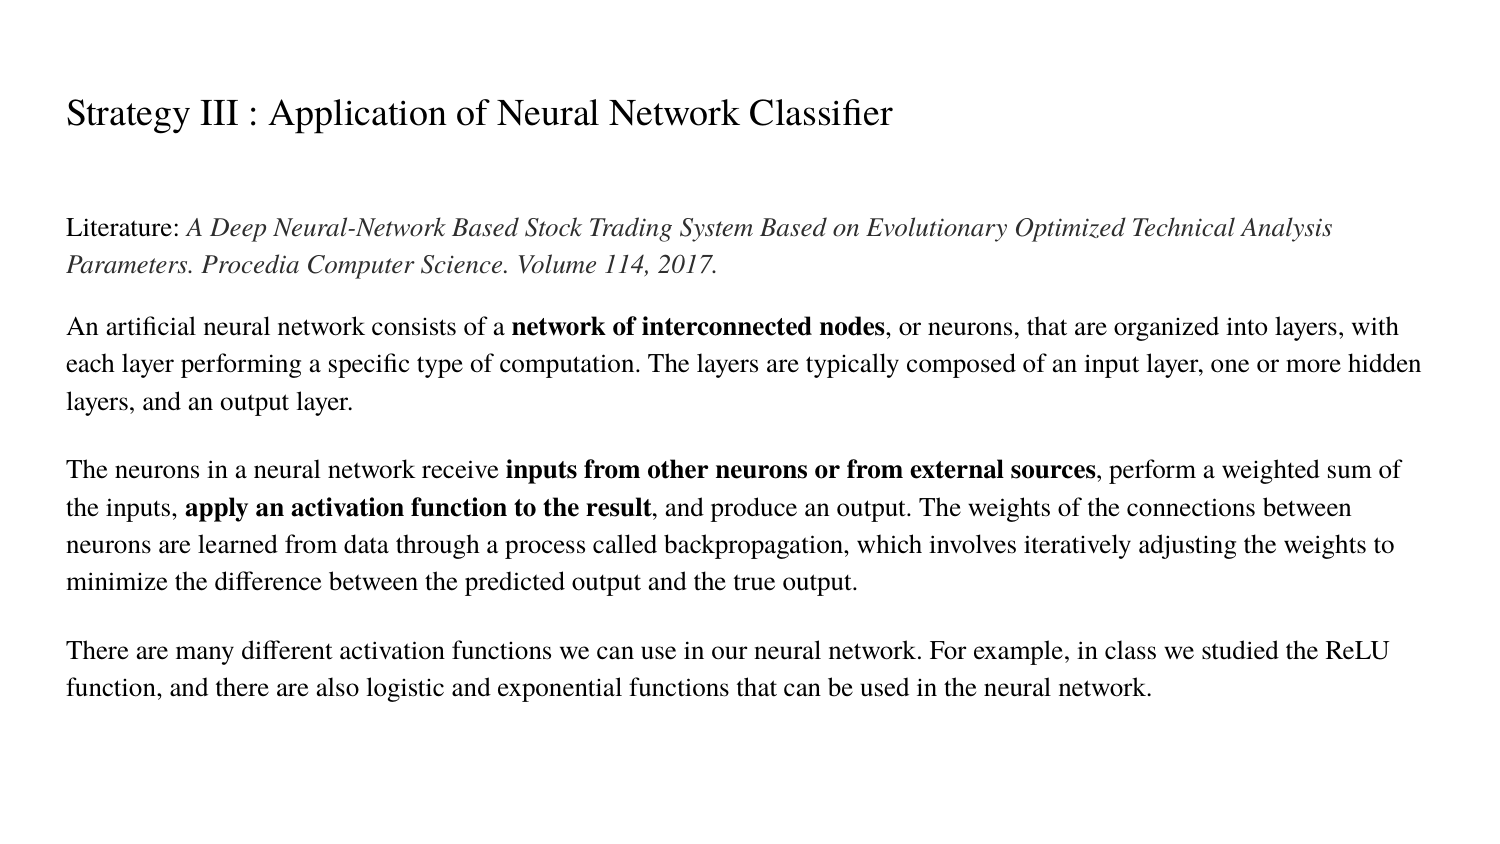

# Strategy III : Application of Neural Network Classifier
Literature: A Deep Neural-Network Based Stock Trading System Based on Evolutionary Optimized Technical Analysis Parameters. Procedia Computer Science. Volume 114, 2017.
An artificial neural network consists of a network of interconnected nodes, or neurons, that are organized into layers, with each layer performing a specific type of computation. The layers are typically composed of an input layer, one or more hidden layers, and an output layer.
The neurons in a neural network receive inputs from other neurons or from external sources, perform a weighted sum of the inputs, apply an activation function to the result, and produce an output. The weights of the connections between neurons are learned from data through a process called backpropagation, which involves iteratively adjusting the weights to minimize the difference between the predicted output and the true output.
There are many different activation functions we can use in our neural network. For example, in class we studied the ReLU function, and there are also logistic and exponential functions that can be used in the neural network.